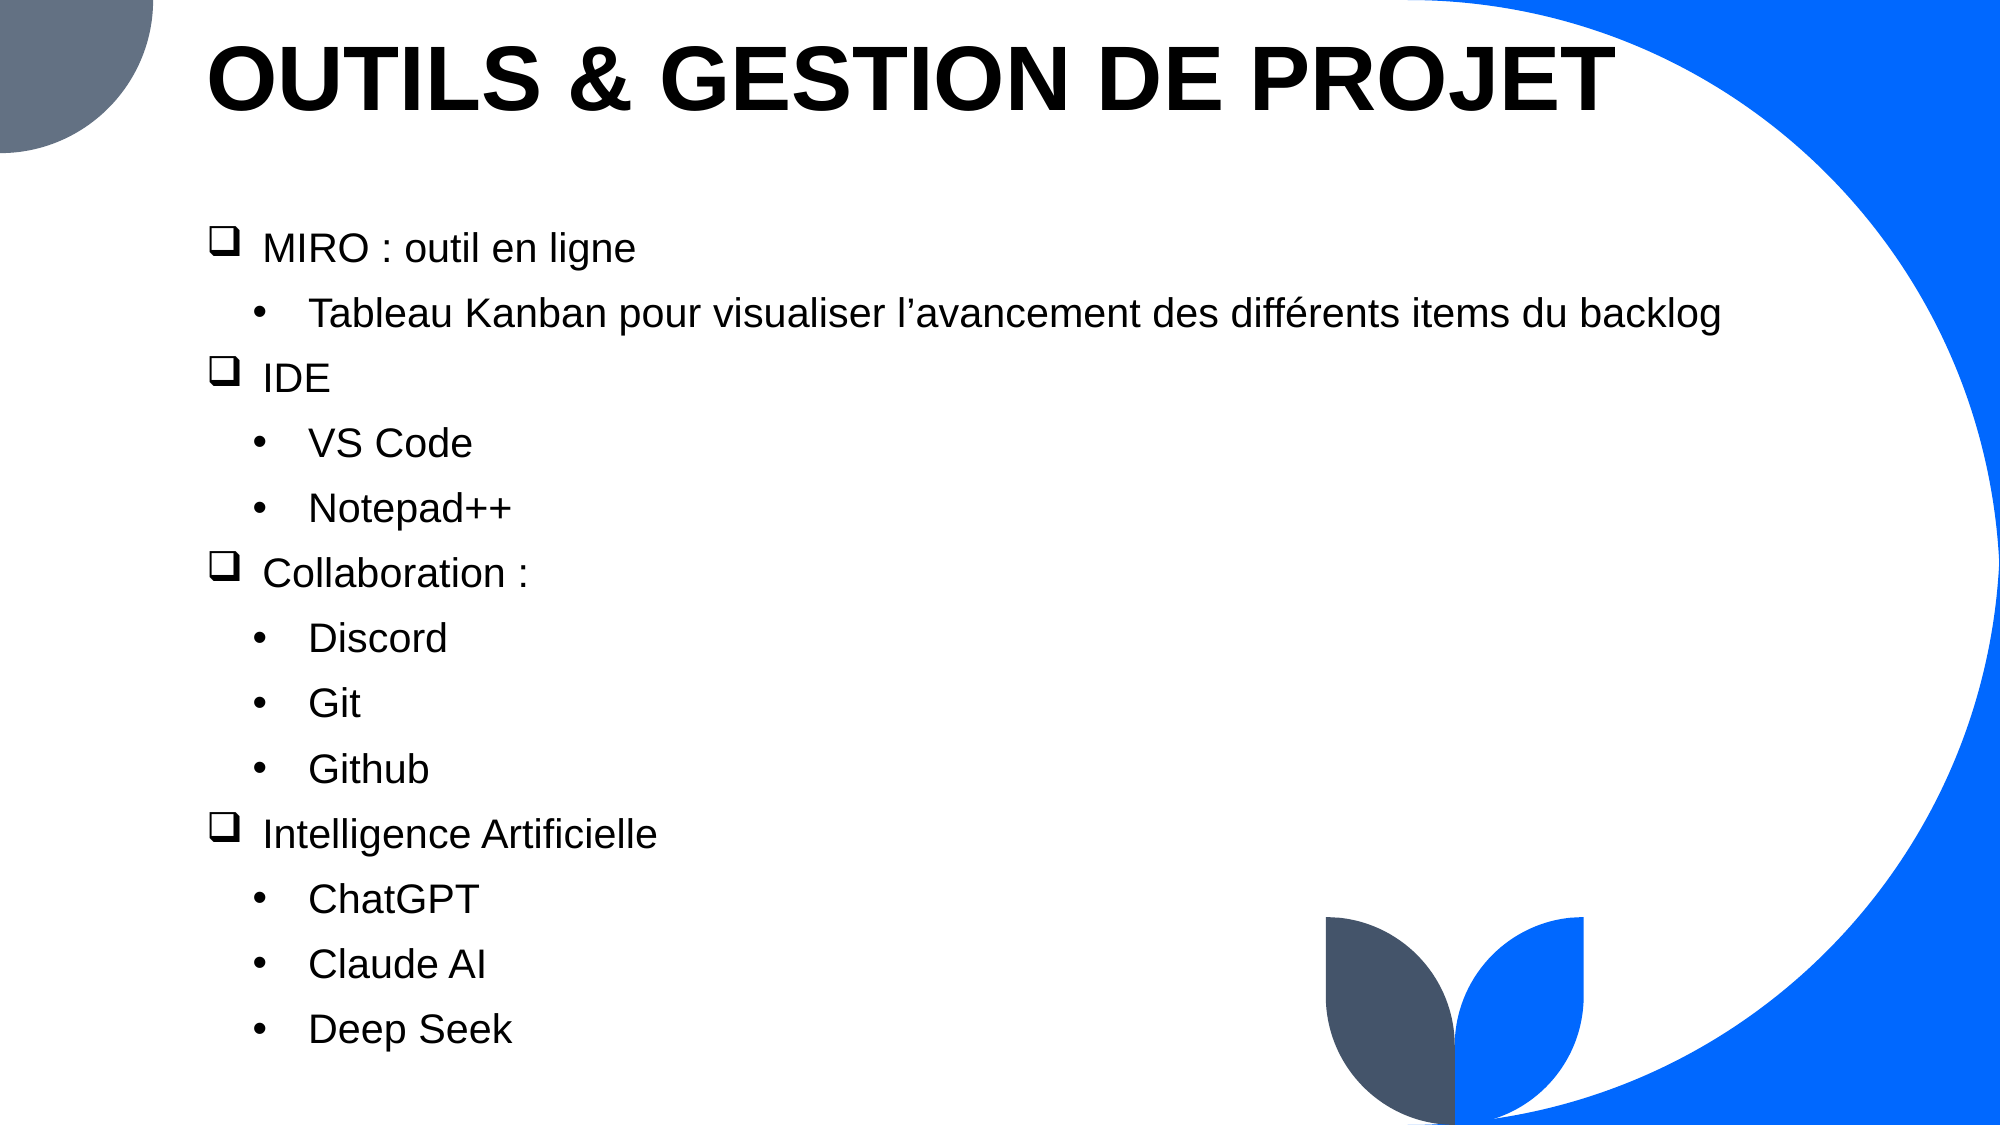

# OUTILS & GESTION DE PROJET
MIRO : outil en ligne
Tableau Kanban pour visualiser l’avancement des différents items du backlog
IDE
VS Code
Notepad++
Collaboration :
Discord
Git
Github
Intelligence Artificielle
ChatGPT
Claude AI
Deep Seek